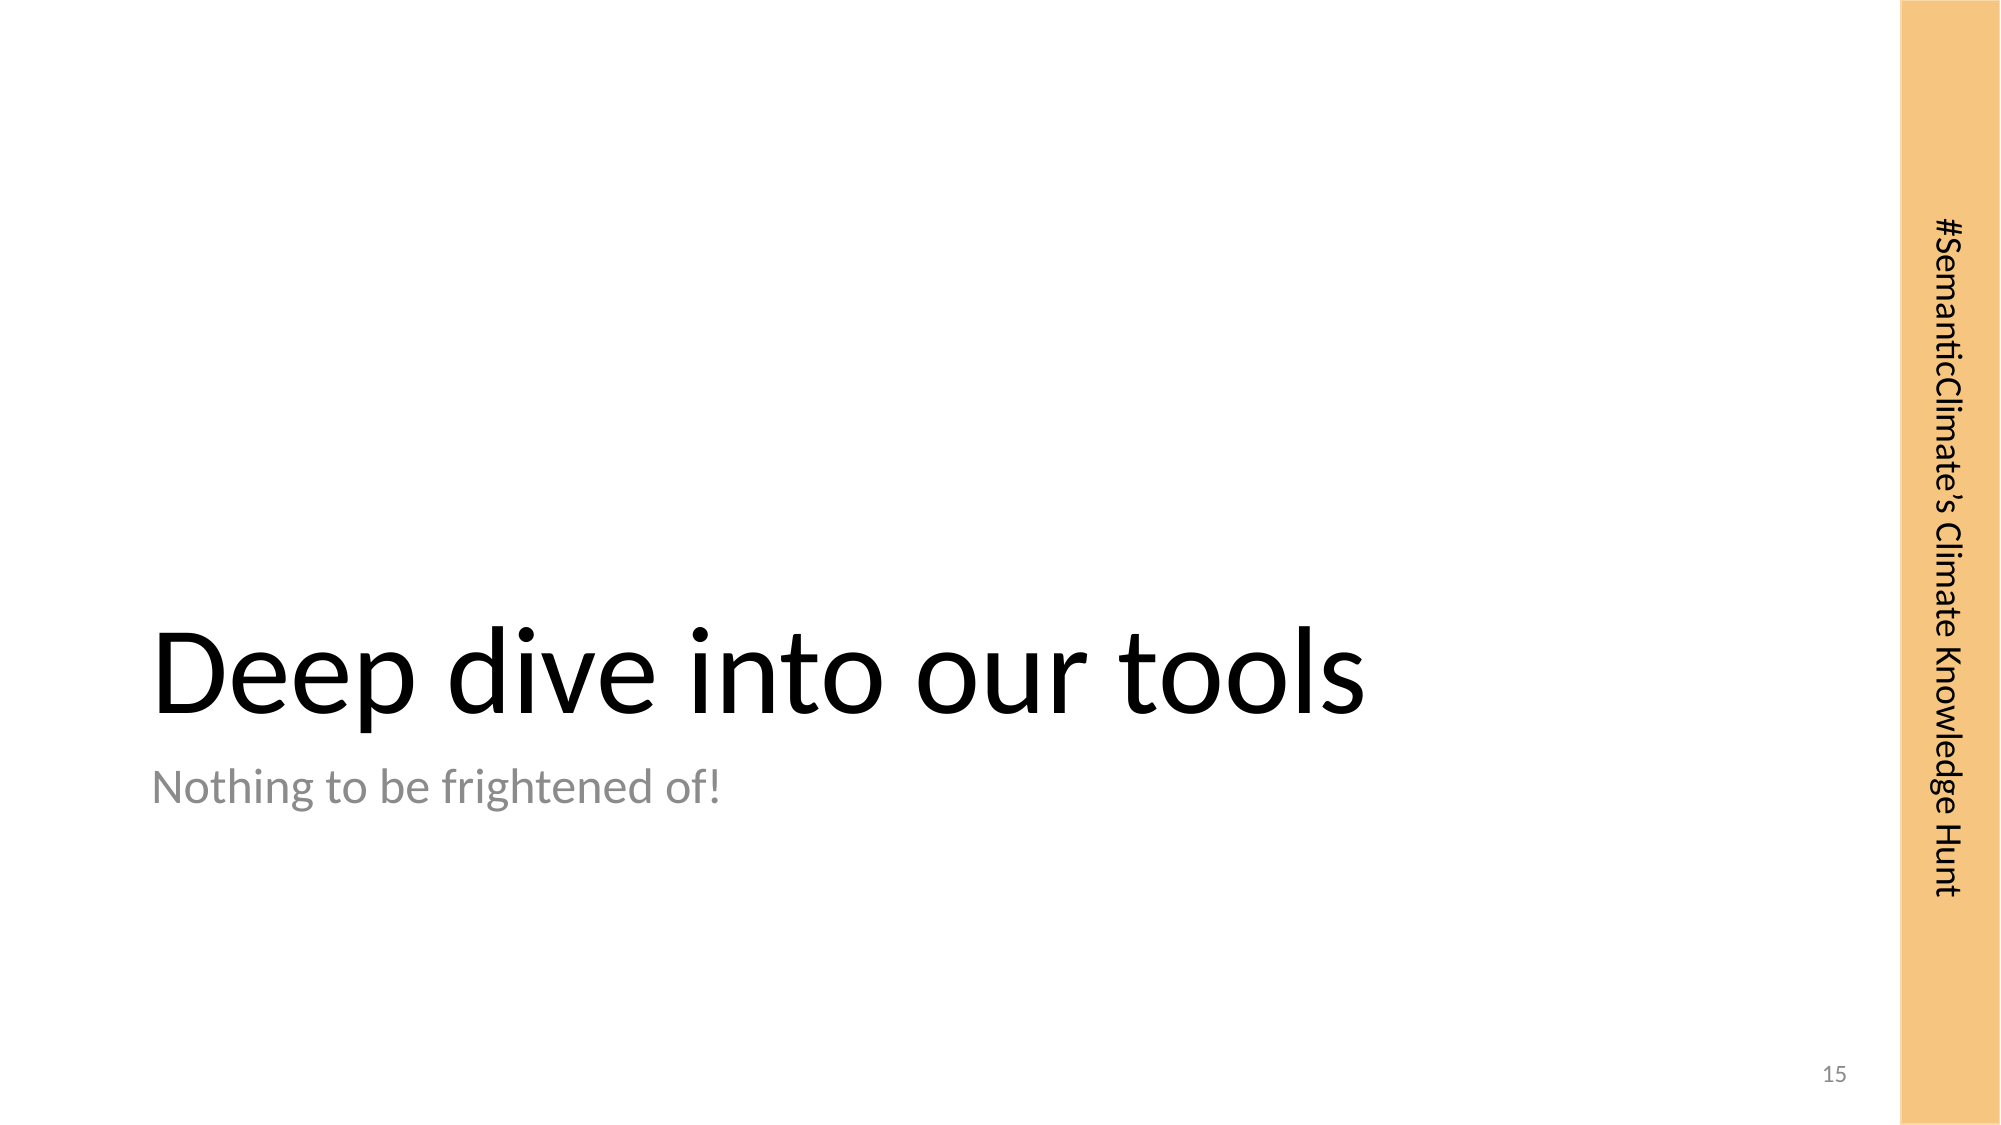

# Deep dive into our tools
#SemanticClimate’s Climate Knowledge Hunt
Nothing to be frightened of!
15